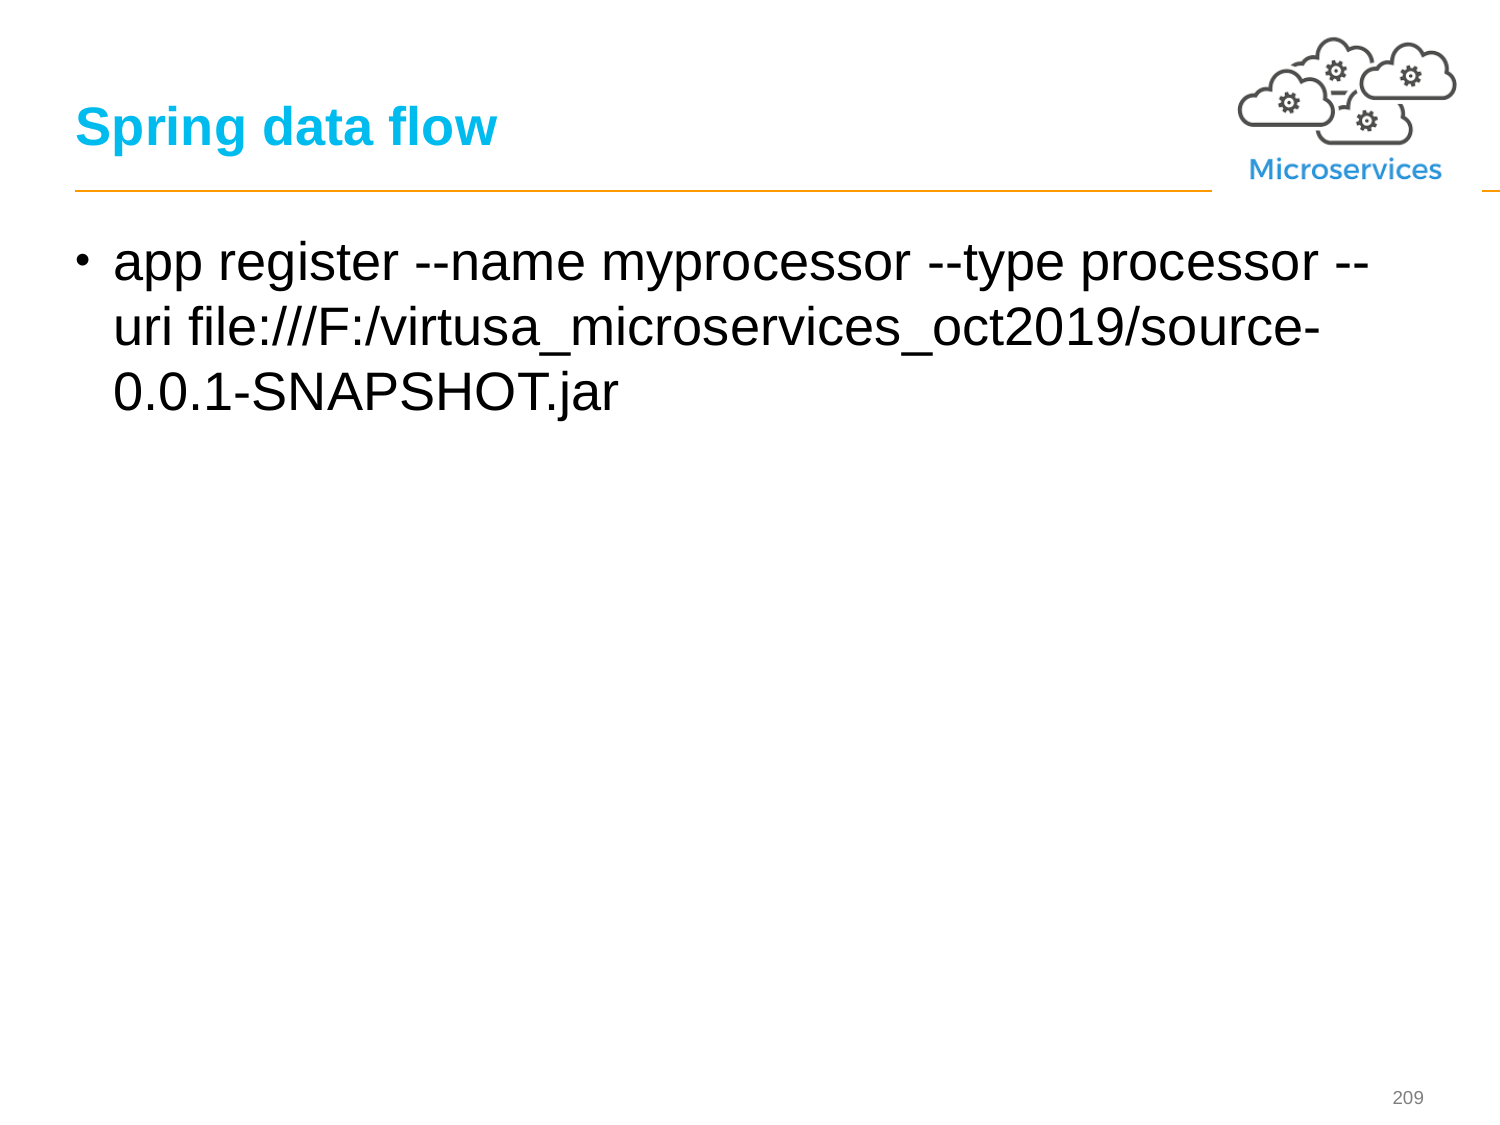

# Spring data flow
app register --name myprocessor --type processor --uri file:///F:/virtusa_microservices_oct2019/source-0.0.1-SNAPSHOT.jar